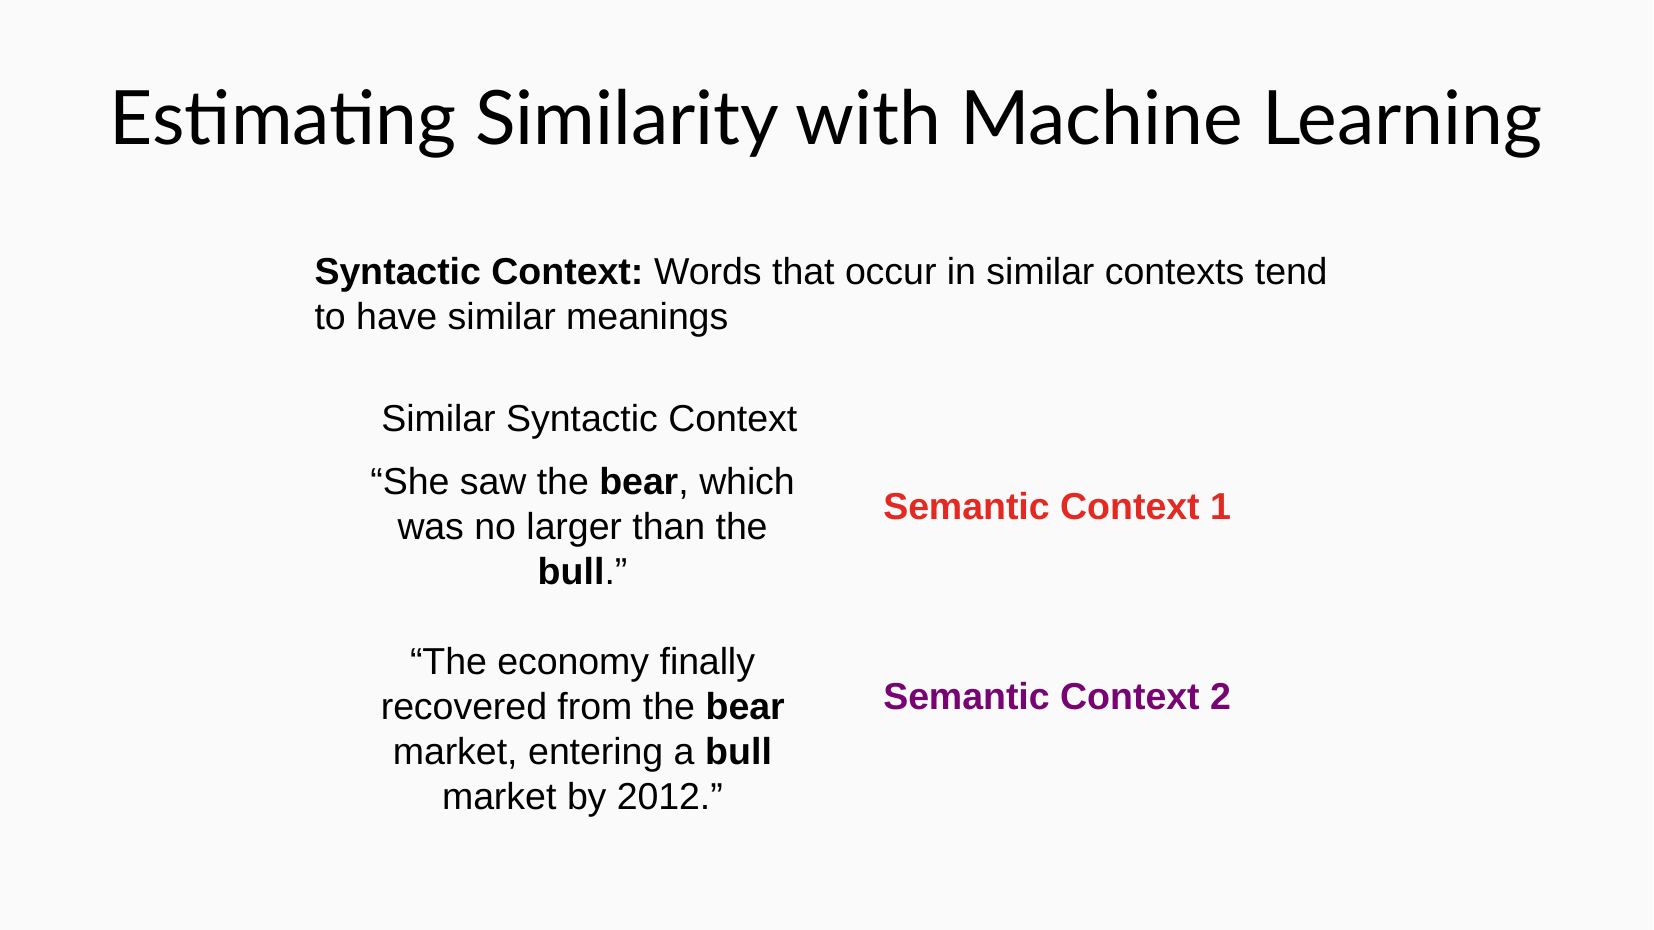

Estimating Similarity with Machine Learning
Syntactic Context: Words that occur in similar contexts tend to have similar meanings
Similar Syntactic Context
“She saw the bear, which was no larger than the bull.”

“The economy finally recovered from the bear market, entering a bull market by 2012.”
Semantic Context 1
Semantic Context 2